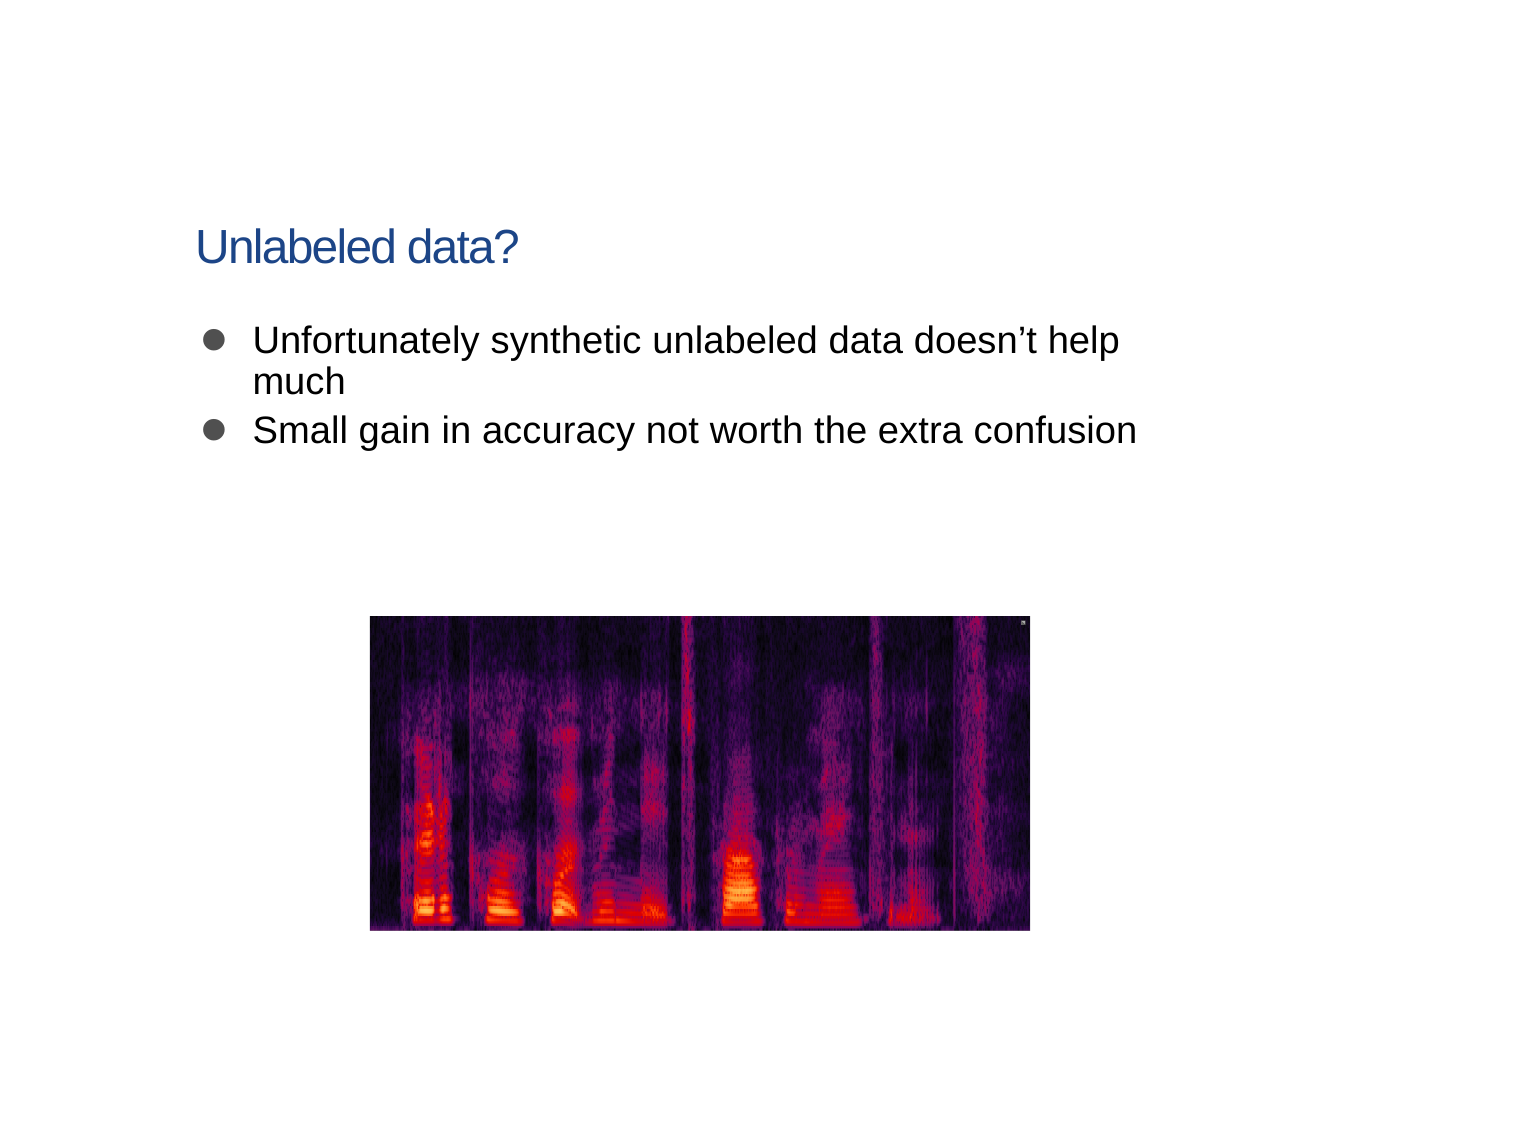

# Unlabeled data?
Unfortunately synthetic unlabeled data doesn’t help much
Small gain in accuracy not worth the extra confusion